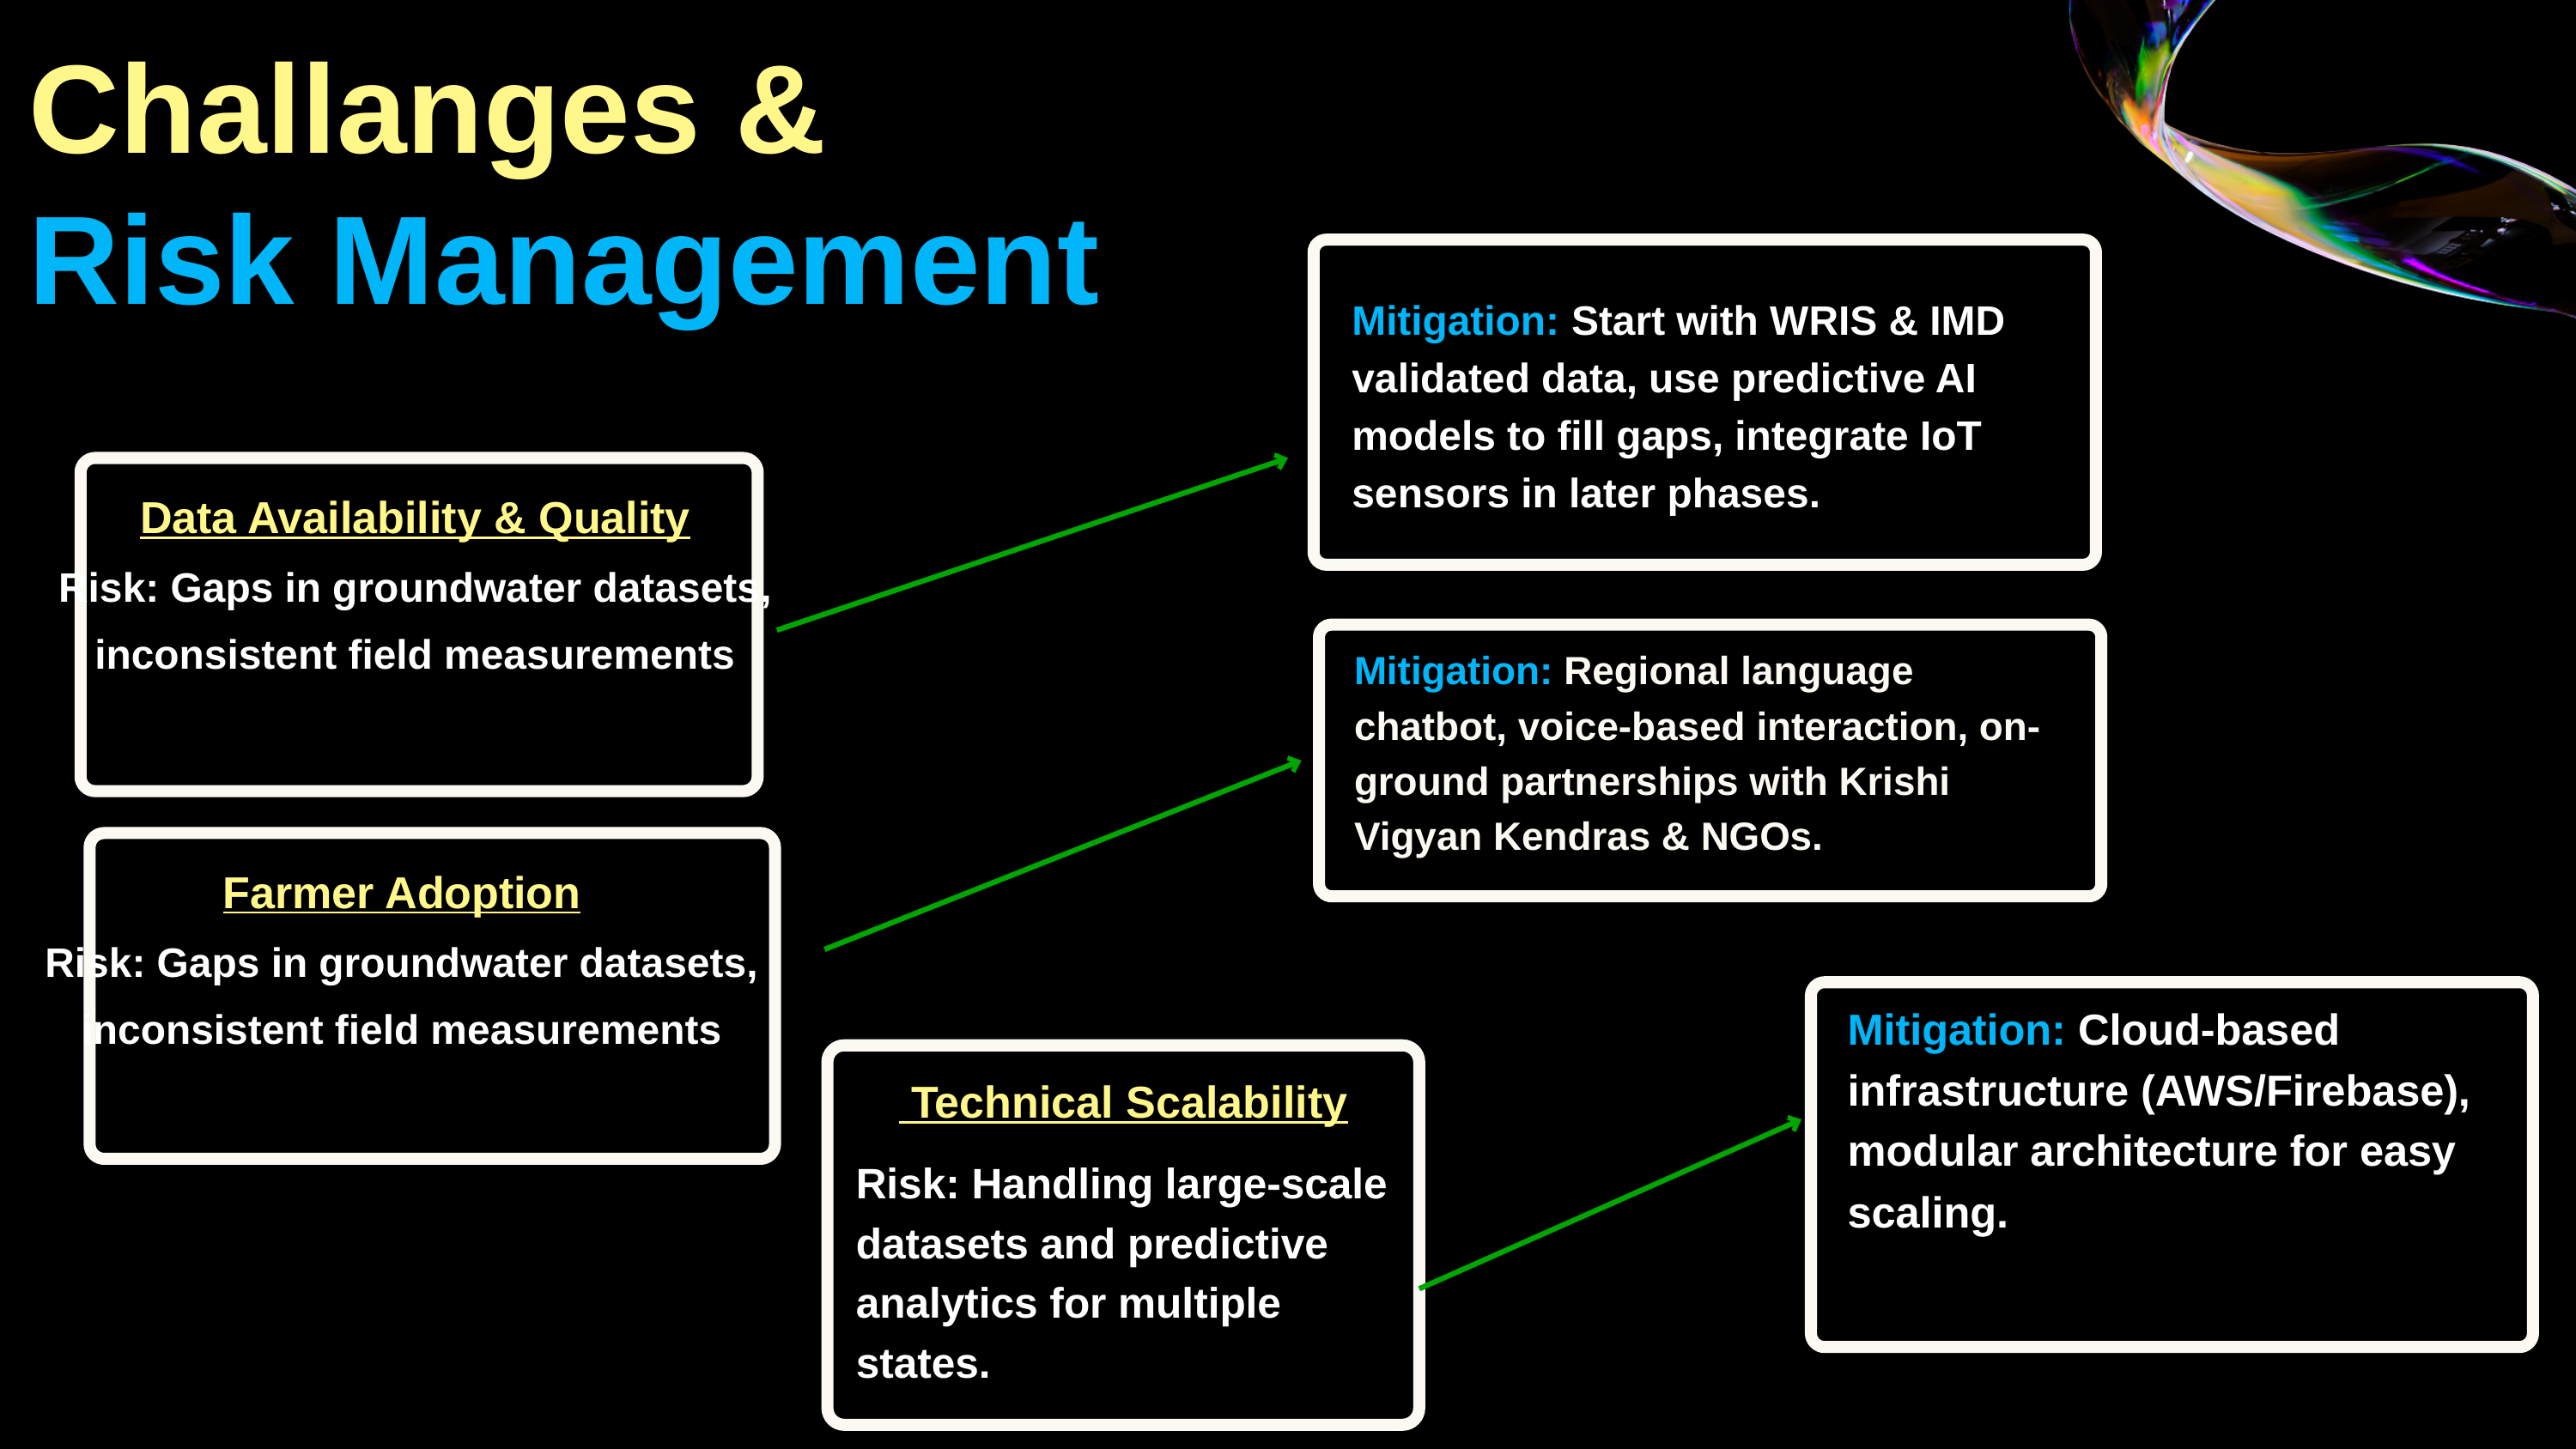

Challanges &
Risk Management

Mitigation: Start with WRIS & IMD validated data, use predictive AI models to fill gaps, integrate IoT sensors in later phases.

Data Availability & Quality
Risk: Gaps in groundwater datasets, inconsistent field measurements

Mitigation: Regional language chatbot, voice-based interaction, on-ground partnerships with Krishi Vigyan Kendras & NGOs.

Farmer Adoption
Risk: Gaps in groundwater datasets, inconsistent field measurements

Mitigation: Cloud-based infrastructure (AWS/Firebase), modular architecture for easy scaling.

 Technical Scalability

Risk: Handling large-scale datasets and predictive analytics for multiple states.